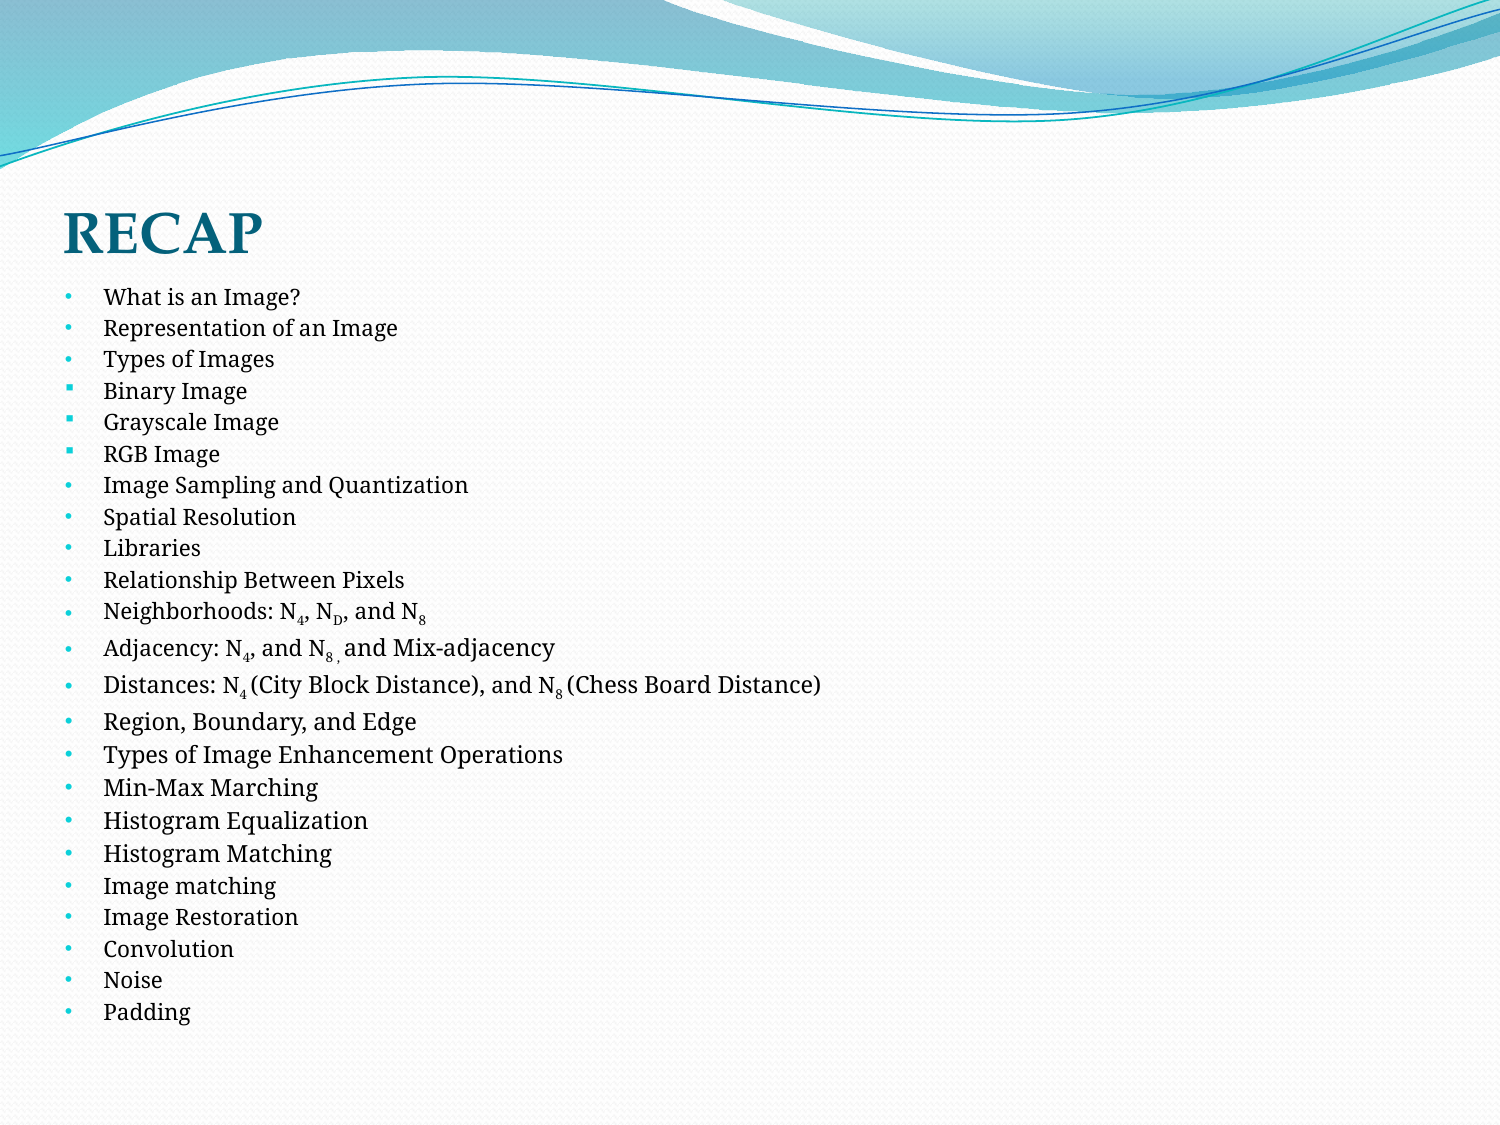

# RECAP
What is an Image?
Representation of an Image
Types of Images
Binary Image
Grayscale Image
RGB Image
Image Sampling and Quantization
Spatial Resolution
Libraries
Relationship Between Pixels
Neighborhoods: N4, ND, and N8
Adjacency: N4, and N8 , and Mix-adjacency
Distances: N4 (City Block Distance), and N8 (Chess Board Distance)
Region, Boundary, and Edge
Types of Image Enhancement Operations
Min-Max Marching
Histogram Equalization
Histogram Matching
Image matching
Image Restoration
Convolution
Noise
Padding